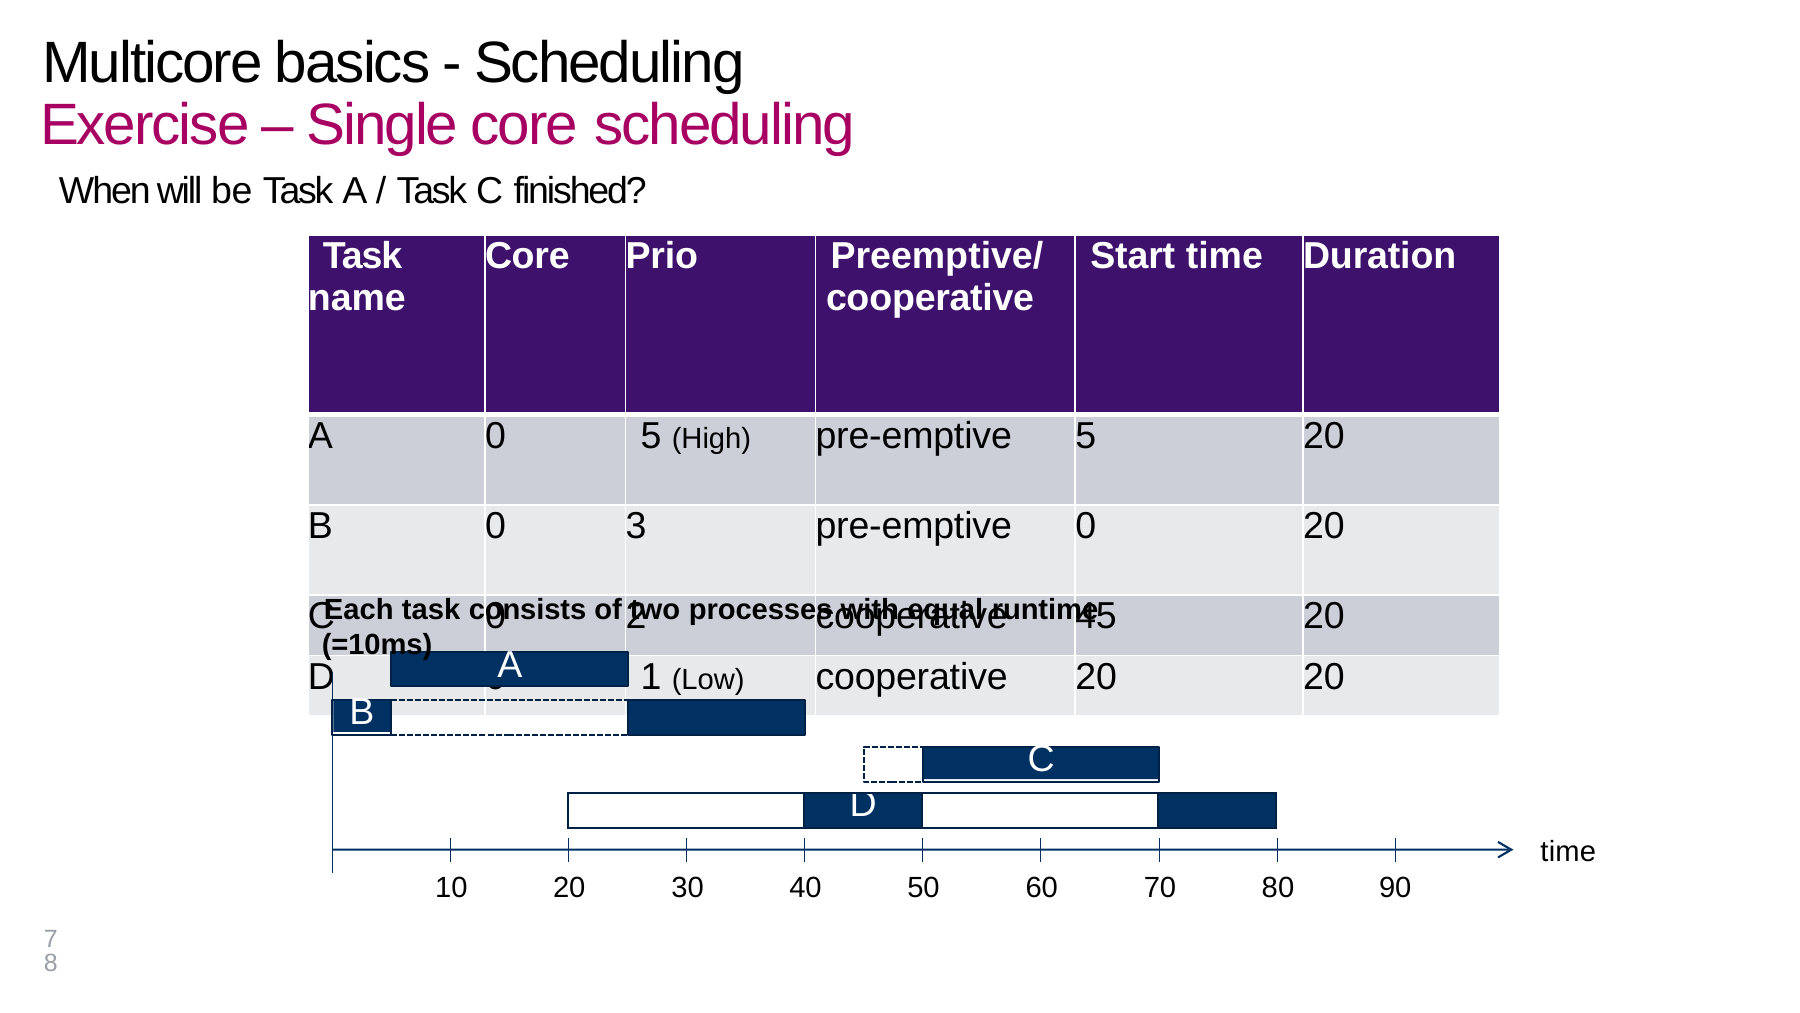

# Multicore basics - Scheduling  Exercise – Single core scheduling
 When will be Task A / Task C finished?
| Task name | Core | Prio | Preemptive/ cooperative | Start time | Duration |
| --- | --- | --- | --- | --- | --- |
| A | 0 | 5 (High) | pre-emptive | 5 | 20 |
| B | 0 | 3 | pre-emptive | 0 | 20 |
| C | 0 | 2 | cooperative | 45 | 20 |
| D | 0 | 1 (Low) | cooperative | 20 | 20 |
Each task consists of two processes with equal runtime (=10ms)
A

B
C
|  | D |  |  |
| --- | --- | --- | --- |
time
10
20
30
40
50
60
70
80
90
78